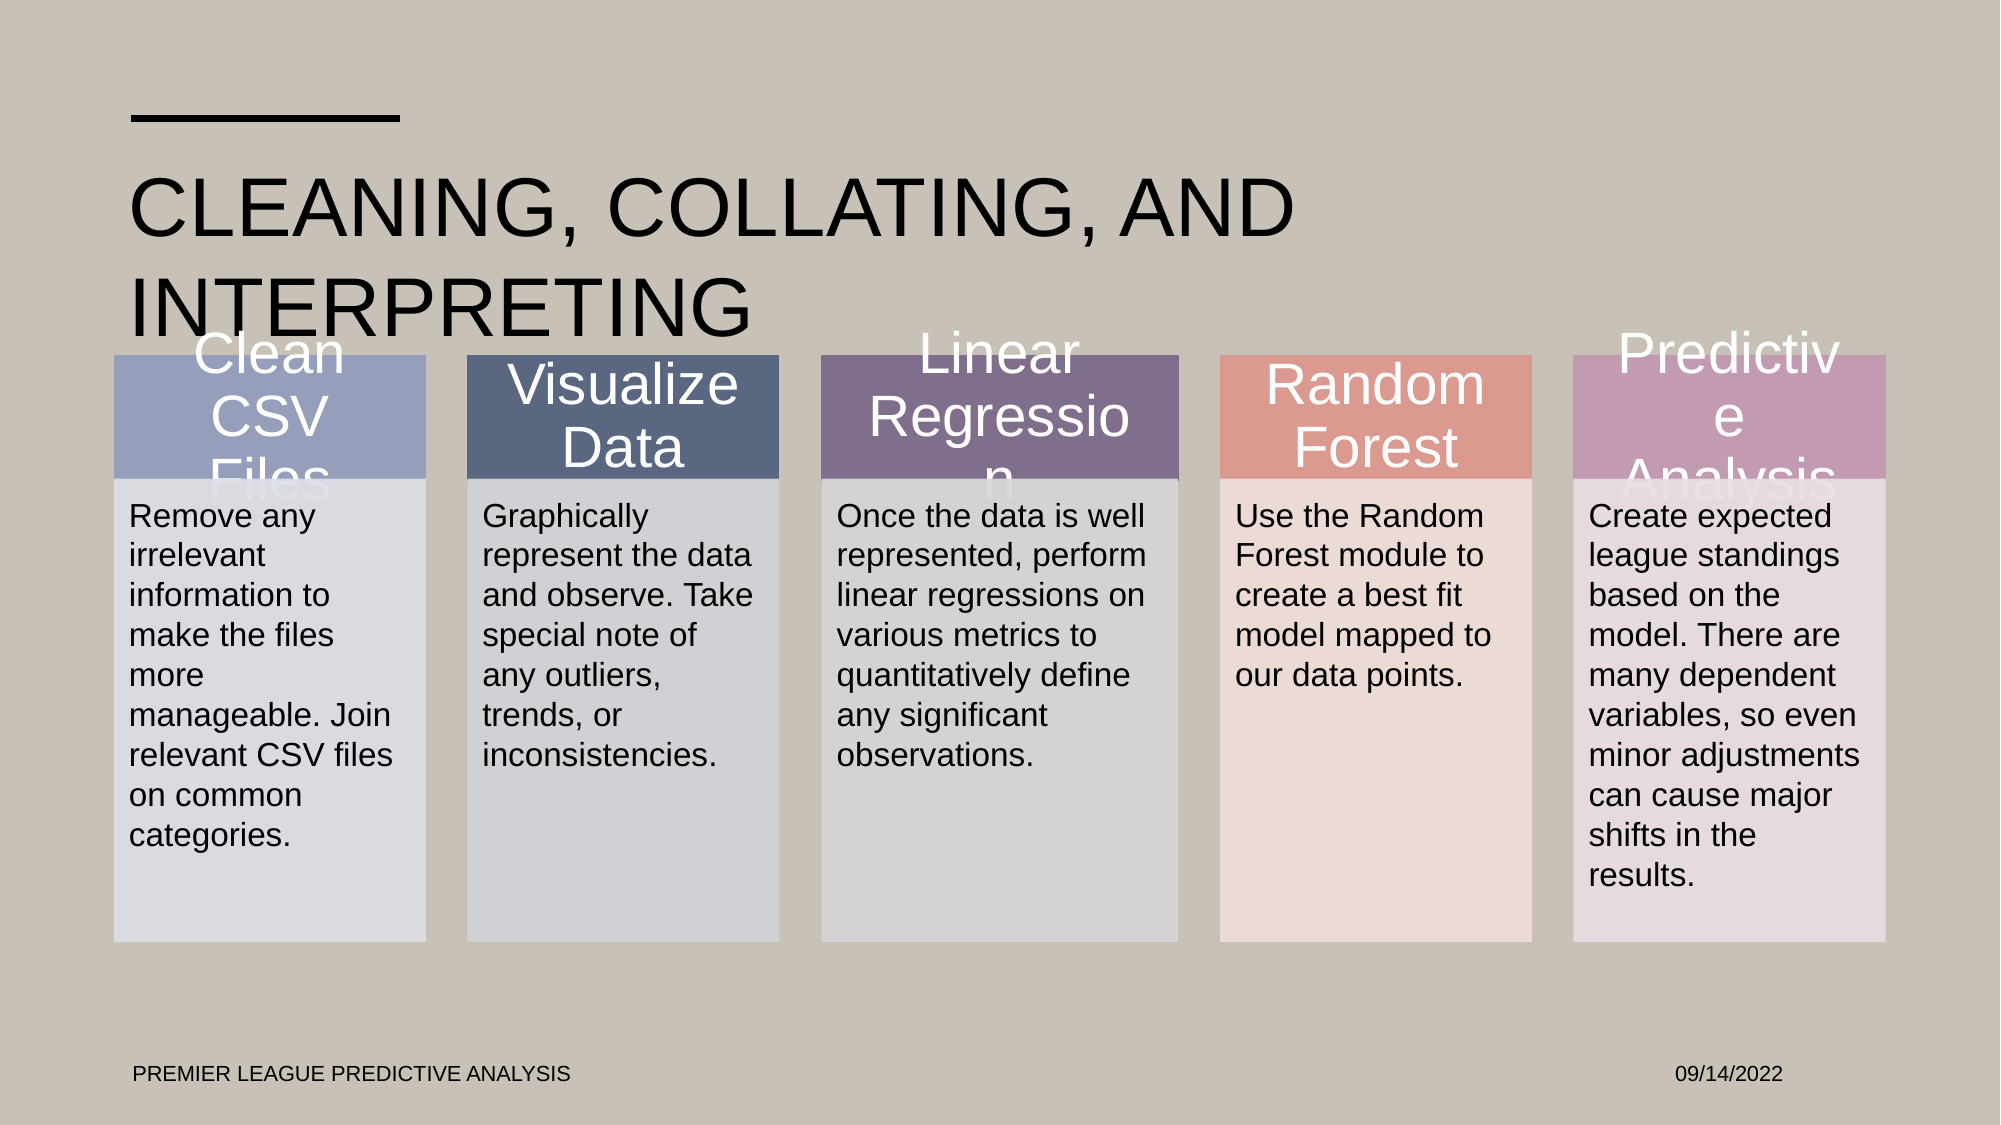

# Cleaning, Collating, and Interpreting
Clean CSV Files
Remove any irrelevant information to make the files more manageable. Join relevant CSV files on common categories.
Visualize Data
Graphically represent the data and observe. Take special note of any outliers, trends, or inconsistencies.
Linear Regression
Once the data is well represented, perform linear regressions on various metrics to quantitatively define any significant observations.
Random Forest
Use the Random Forest module to create a best fit model mapped to our data points.
Predictive Analysis
Create expected league standings based on the model. There are many dependent variables, so even minor adjustments can cause major shifts in the results.
PREMIER LEAGUE PREDICTIVE ANALYSIS
09/14/2022